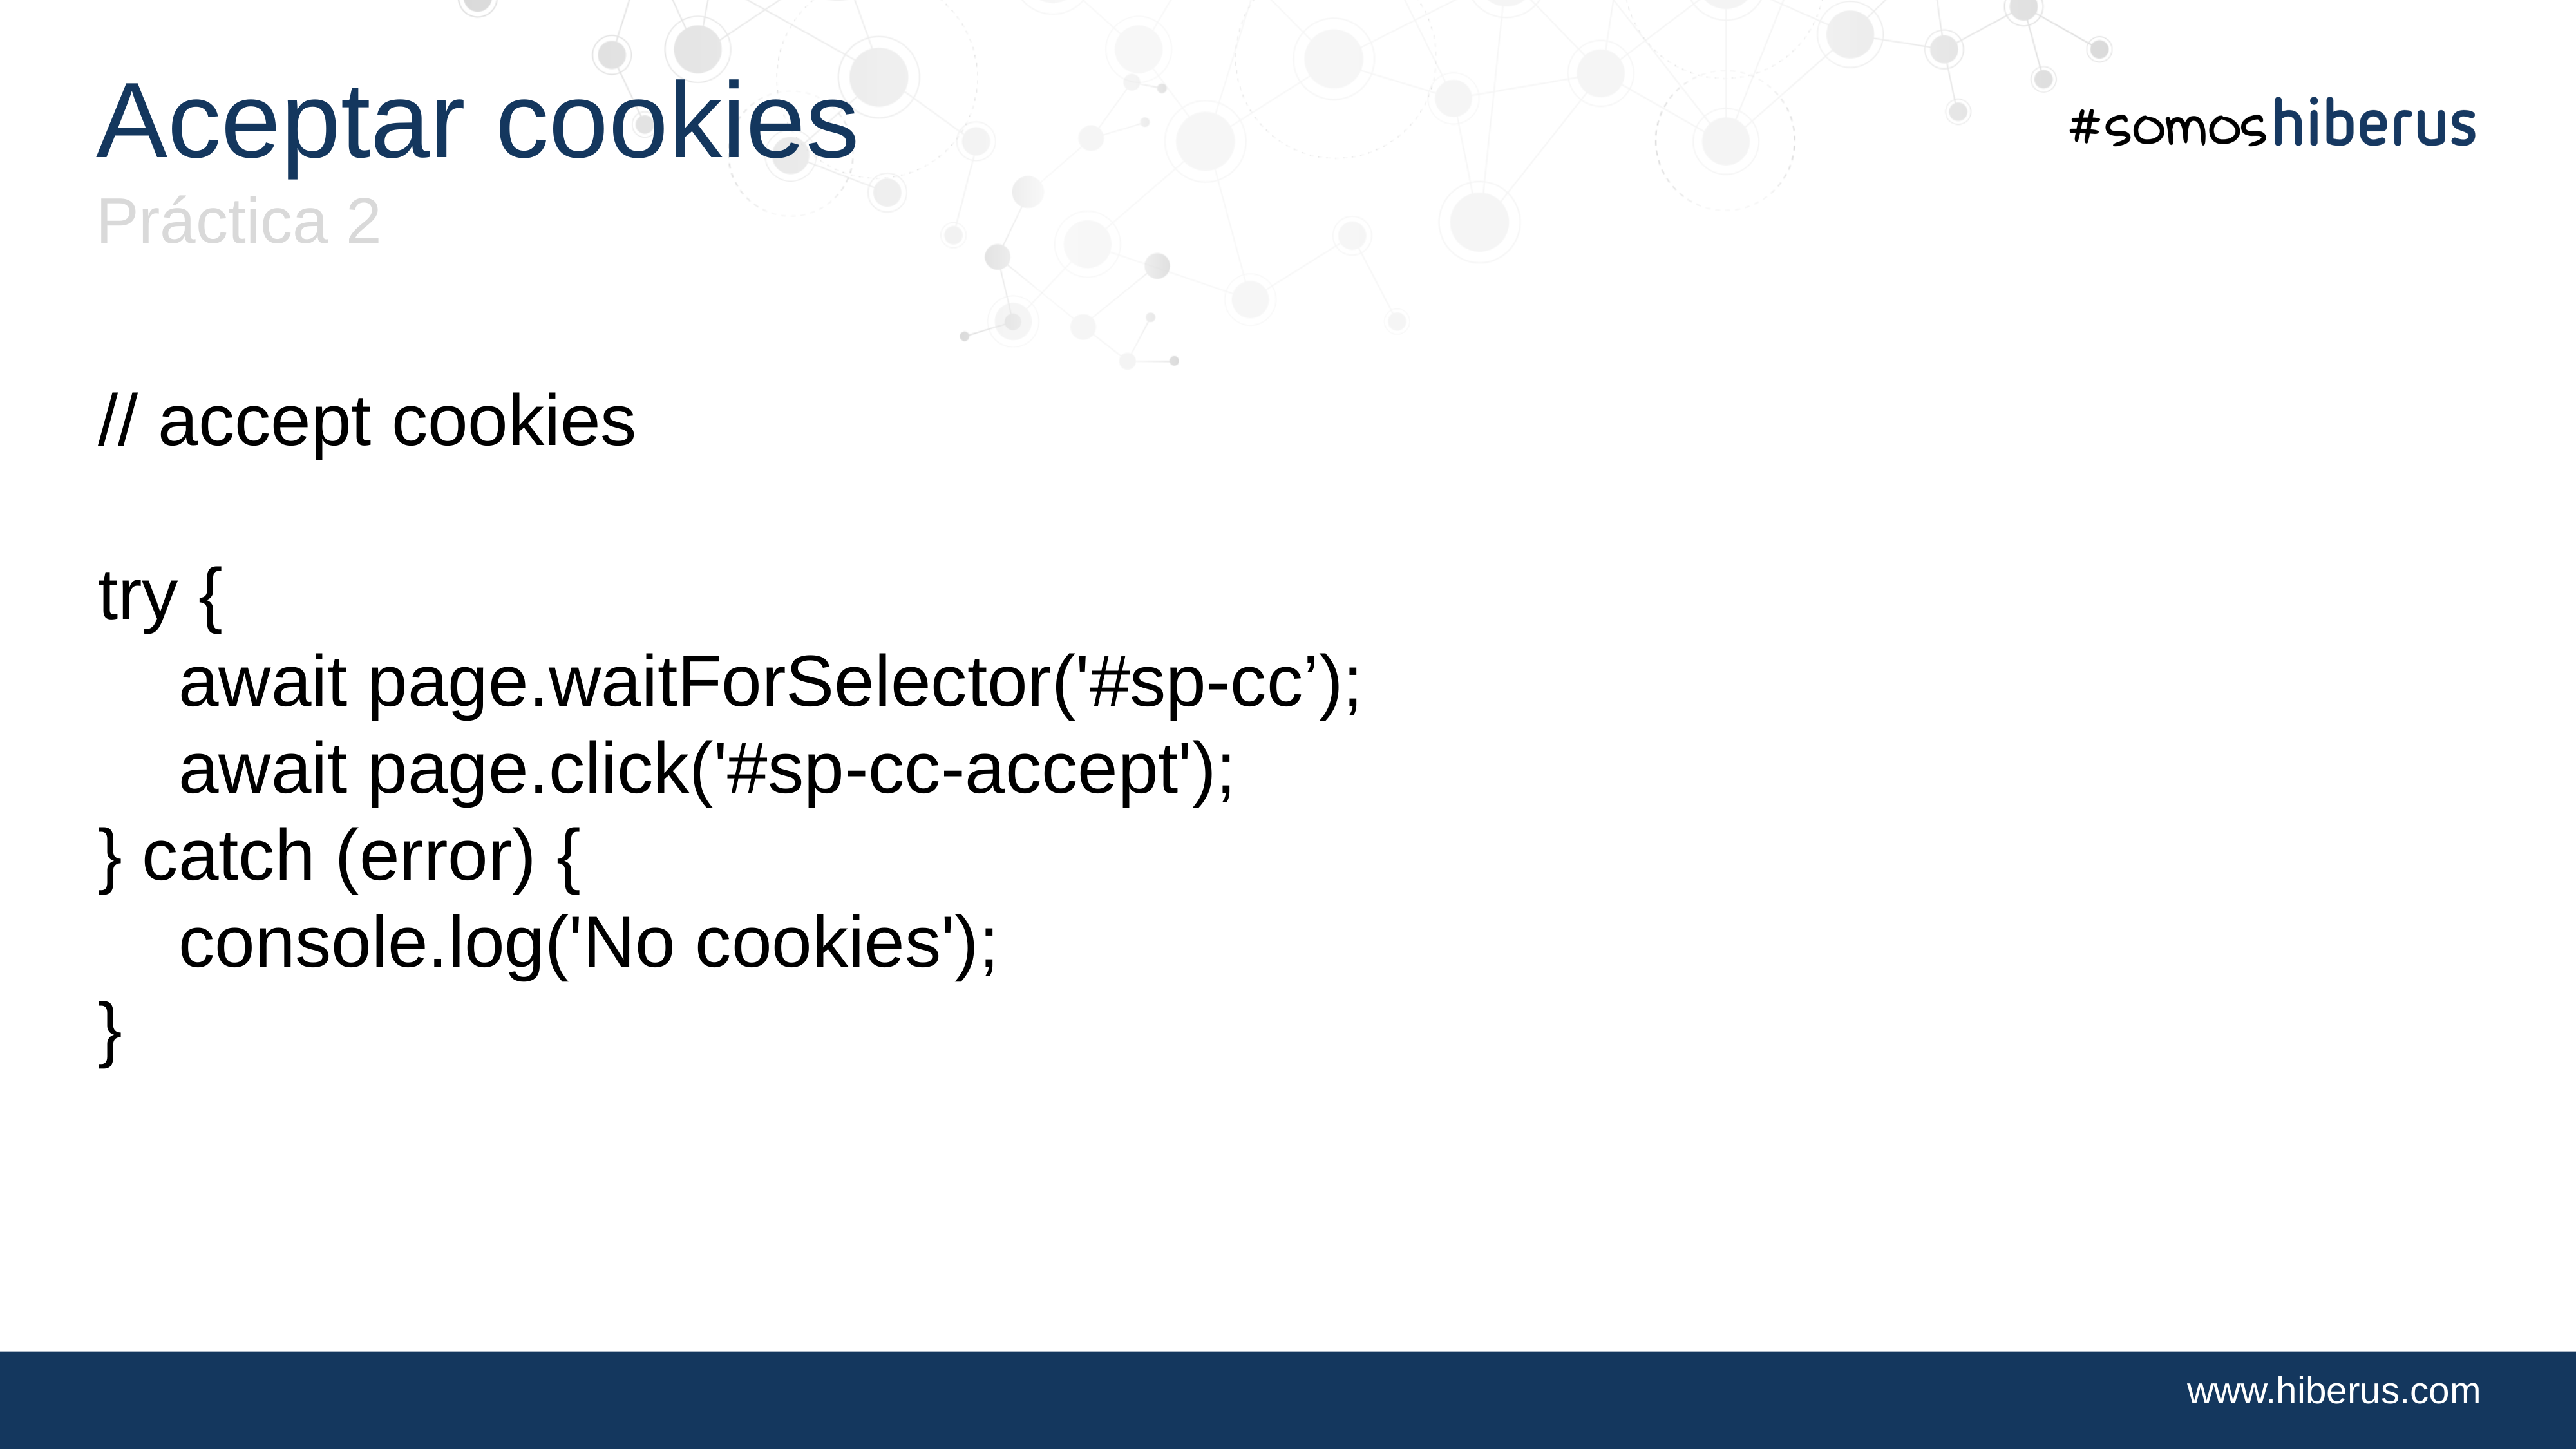

Aceptar cookies
Práctica 2
// accept cookies
try {
    await page.waitForSelector('#sp-cc’);
    await page.click('#sp-cc-accept');
} catch (error) {
    console.log('No cookies');
}